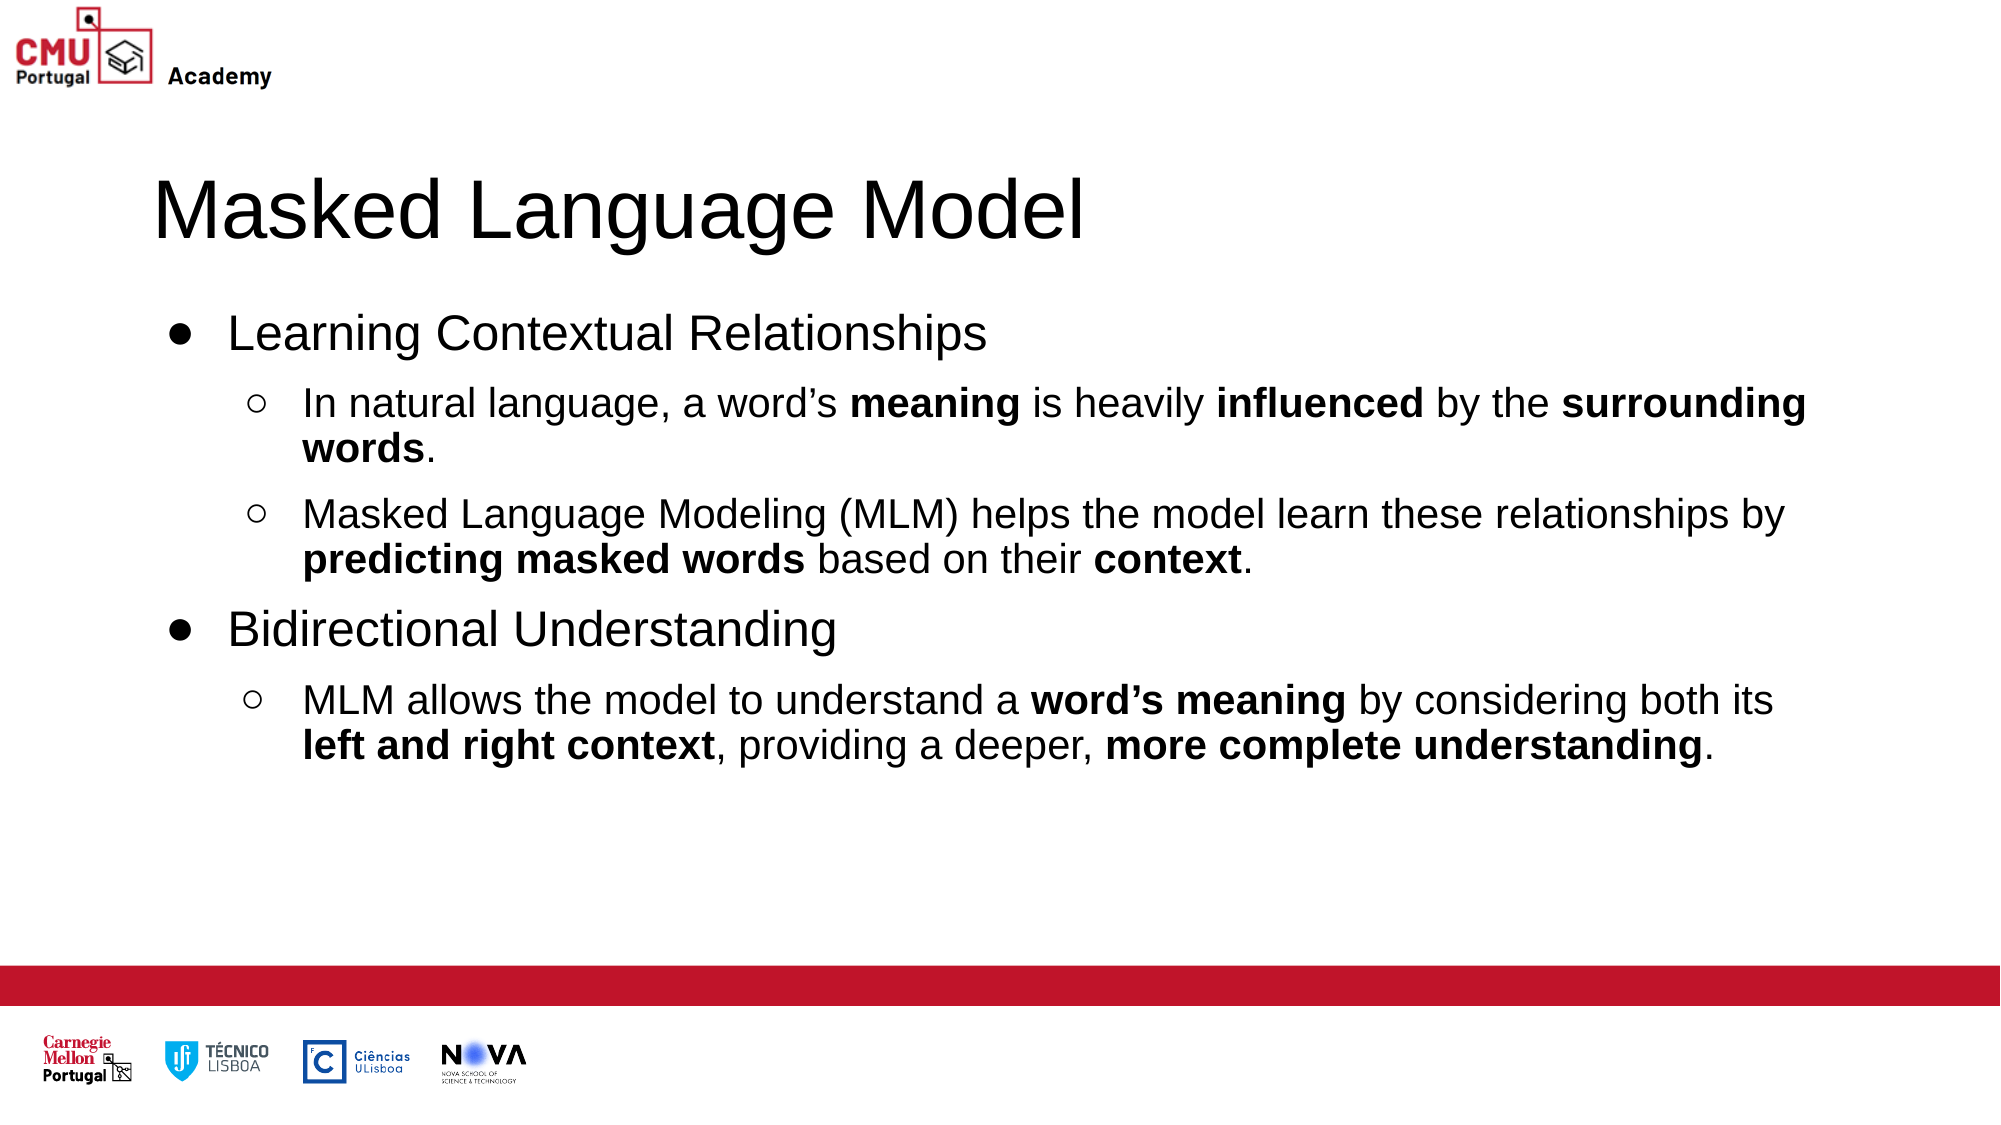

# Masked Language Model
Learning Contextual Relationships
In natural language, a word’s meaning is heavily influenced by the surrounding words.
Masked Language Modeling (MLM) helps the model learn these relationships by predicting masked words based on their context.
Bidirectional Understanding
MLM allows the model to understand a word’s meaning by considering both its left and right context, providing a deeper, more complete understanding.